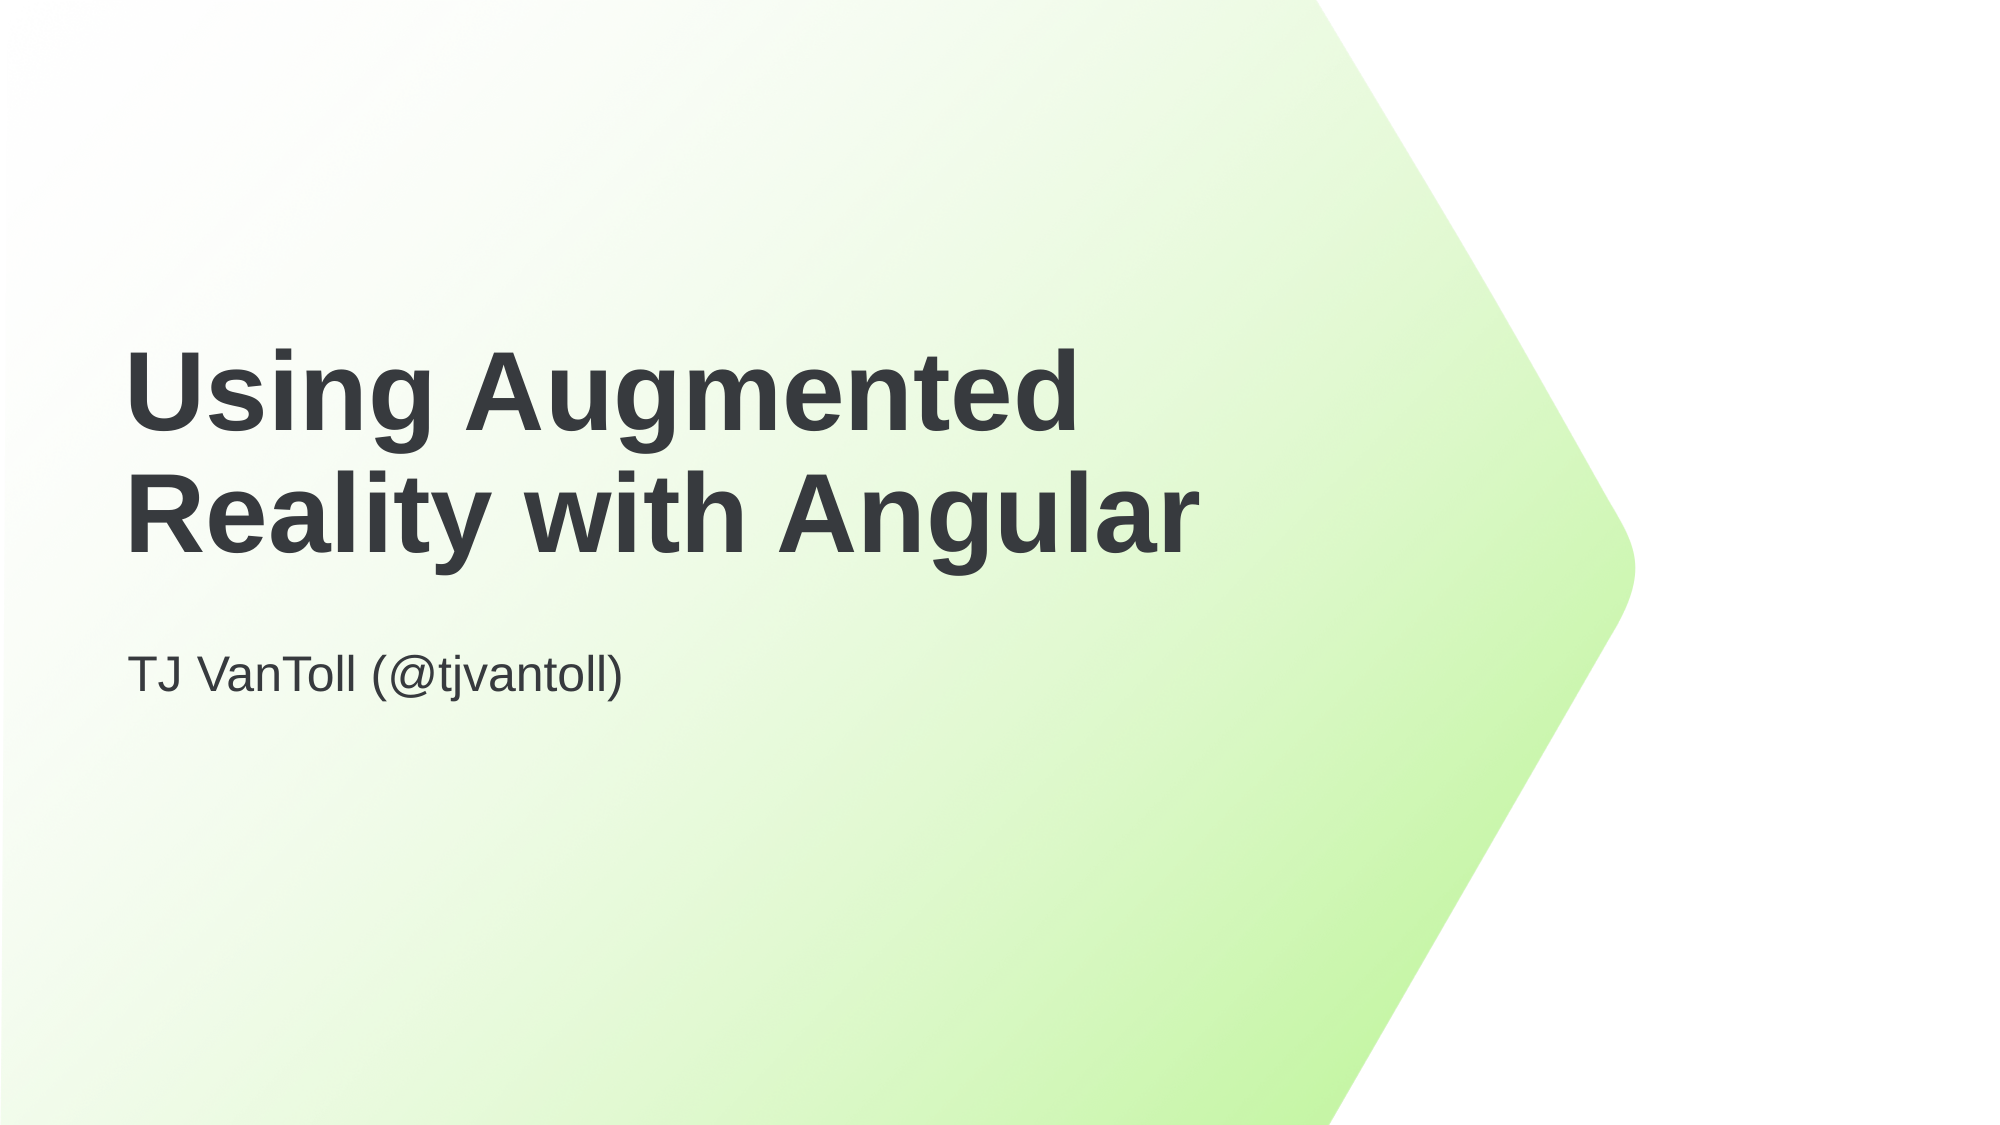

# Using Augmented Reality with Angular
TJ VanToll (@tjvantoll)